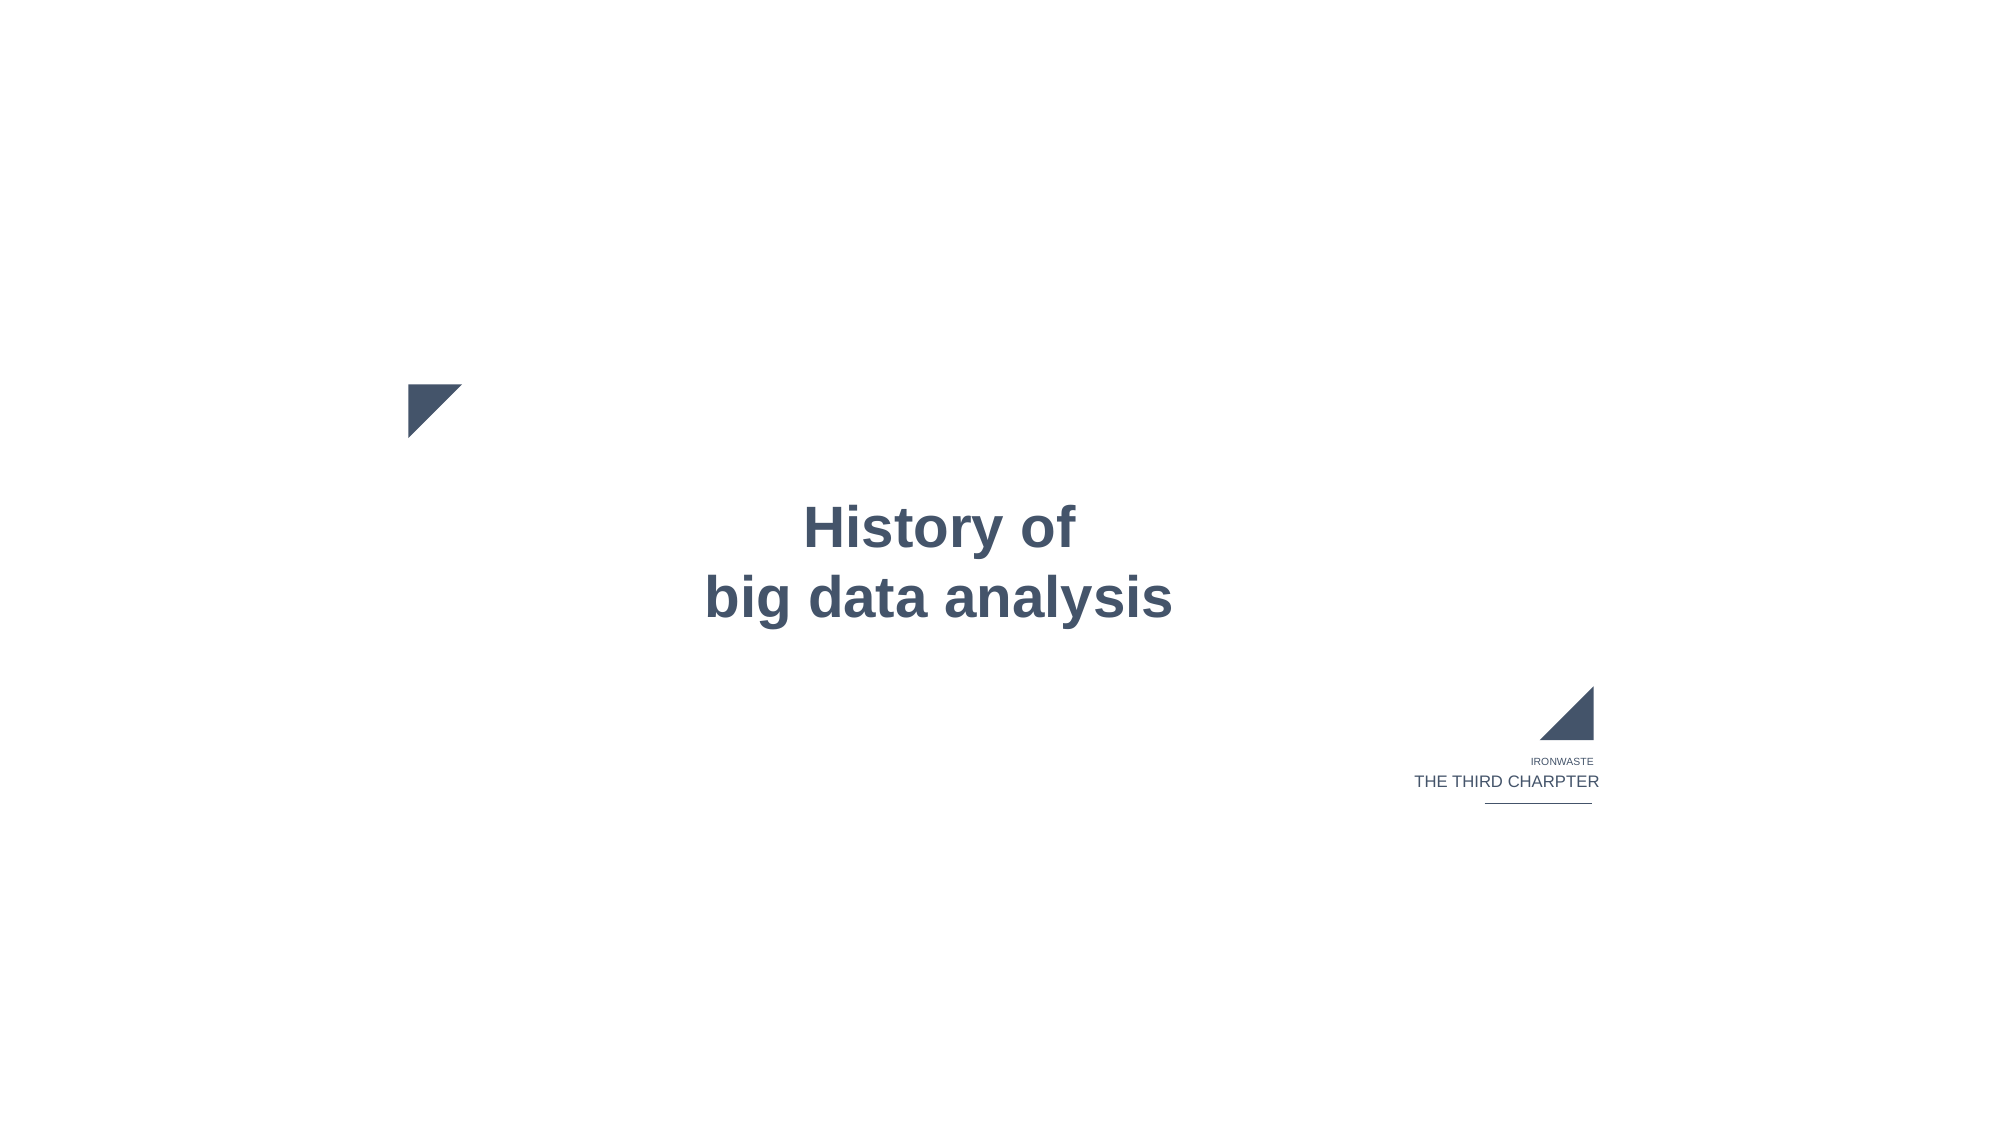

History of
big data analysis

IRONWASTE
THE THIRD CHARPTER